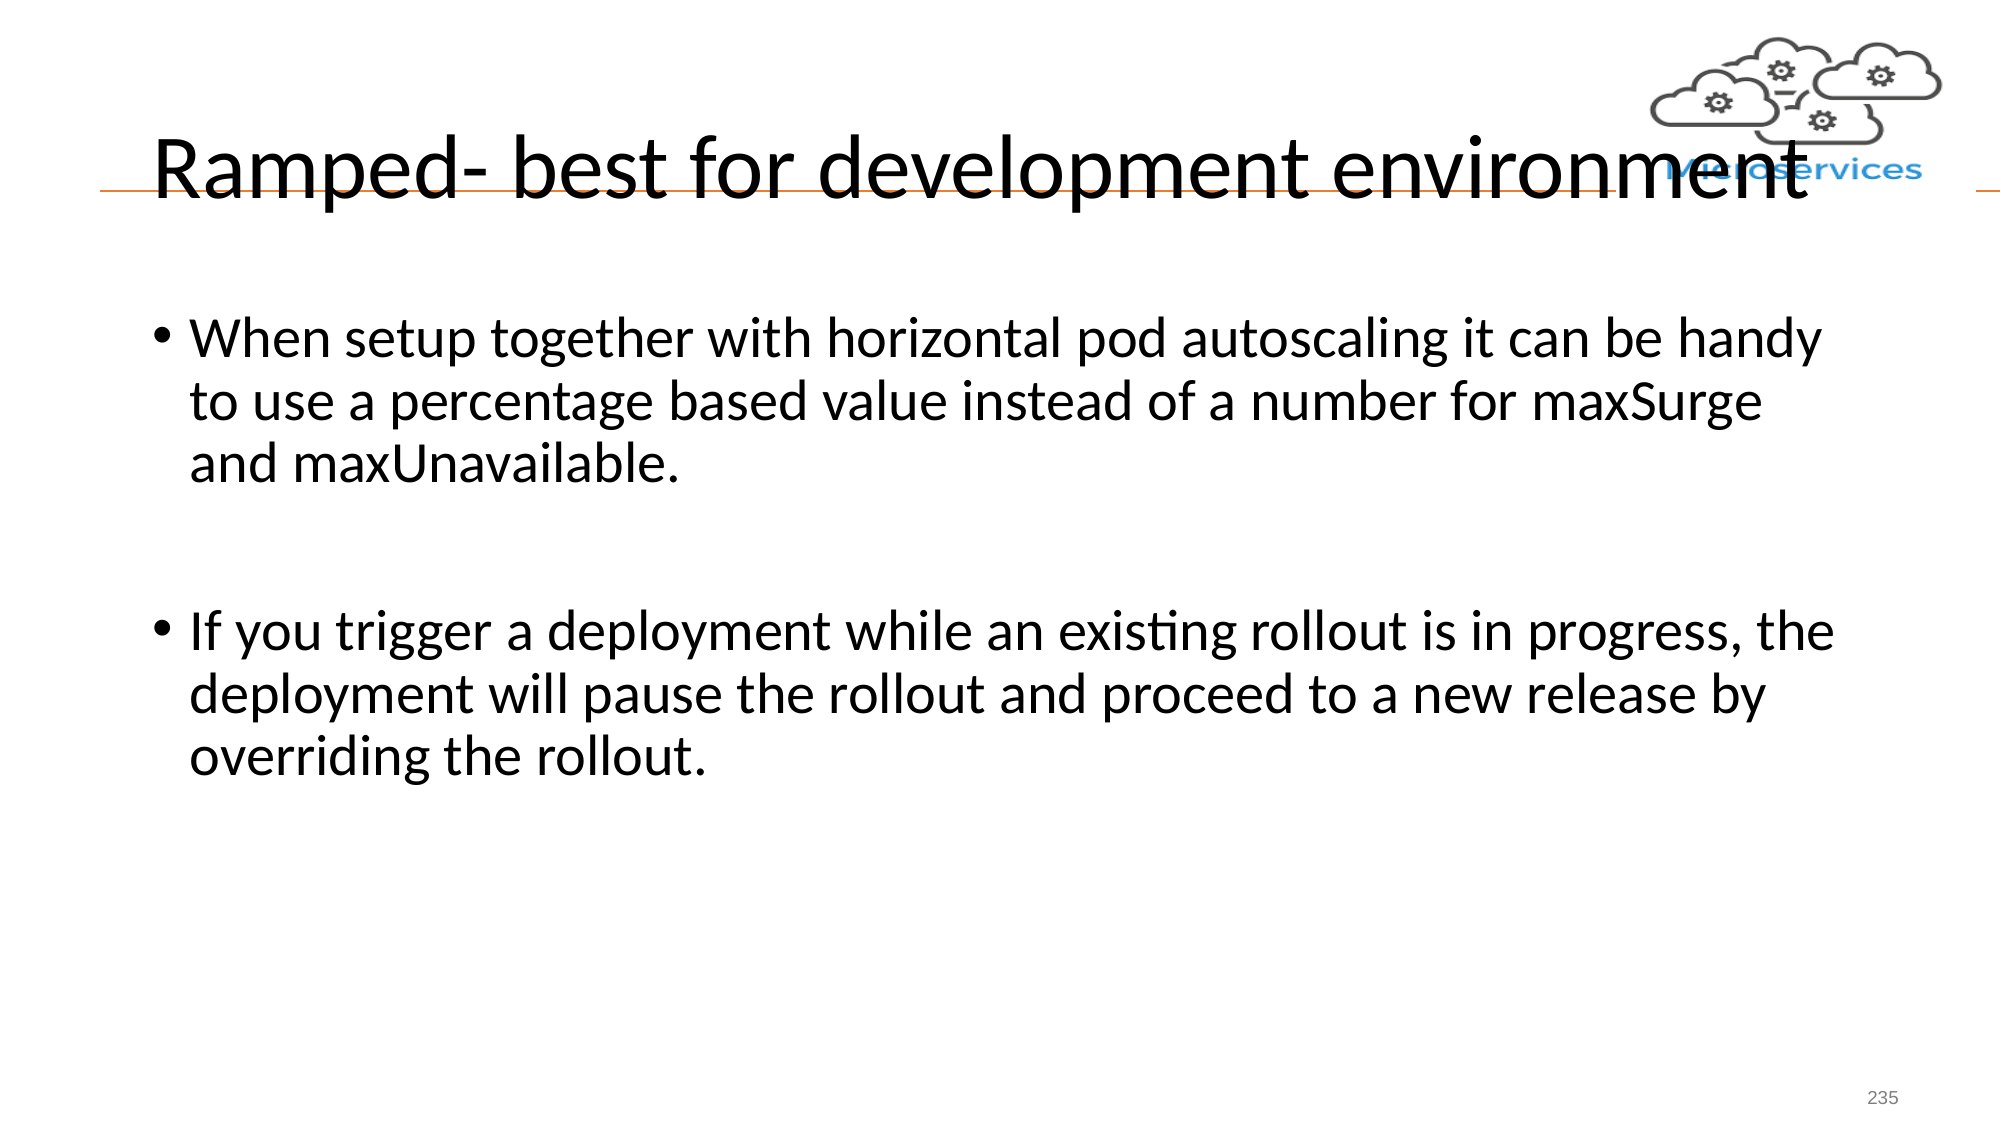

# Ramped- best for development environment
When setup together with horizontal pod autoscaling it can be handy to use a percentage based value instead of a number for maxSurge and maxUnavailable.

If you trigger a deployment while an existing rollout is in progress, the deployment will pause the rollout and proceed to a new release by overriding the rollout.